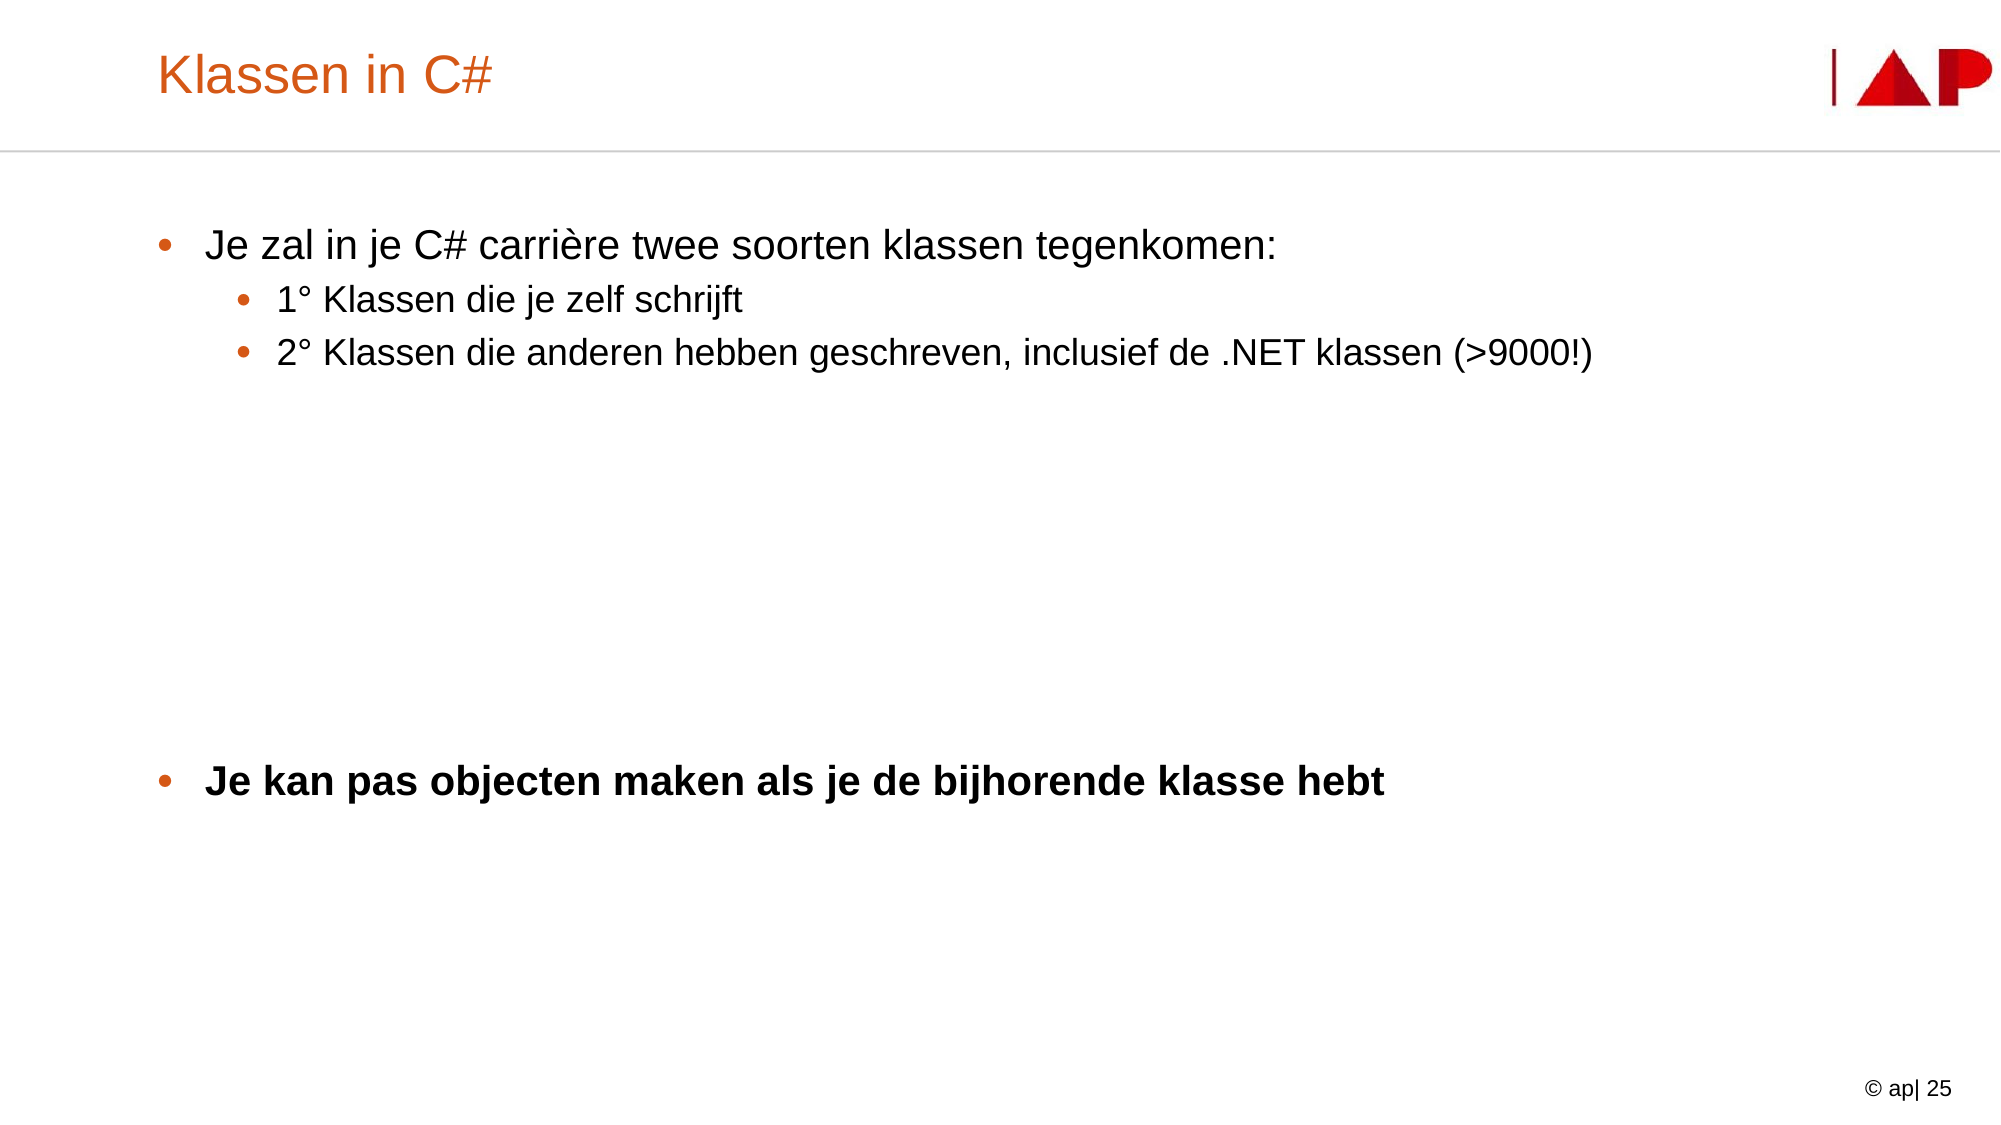

# Klassen in C#
Je zal in je C# carrière twee soorten klassen tegenkomen:
1° Klassen die je zelf schrijft
2° Klassen die anderen hebben geschreven, inclusief de .NET klassen (>9000!)

Je kan pas objecten maken als je de bijhorende klasse hebt
© ap| 25